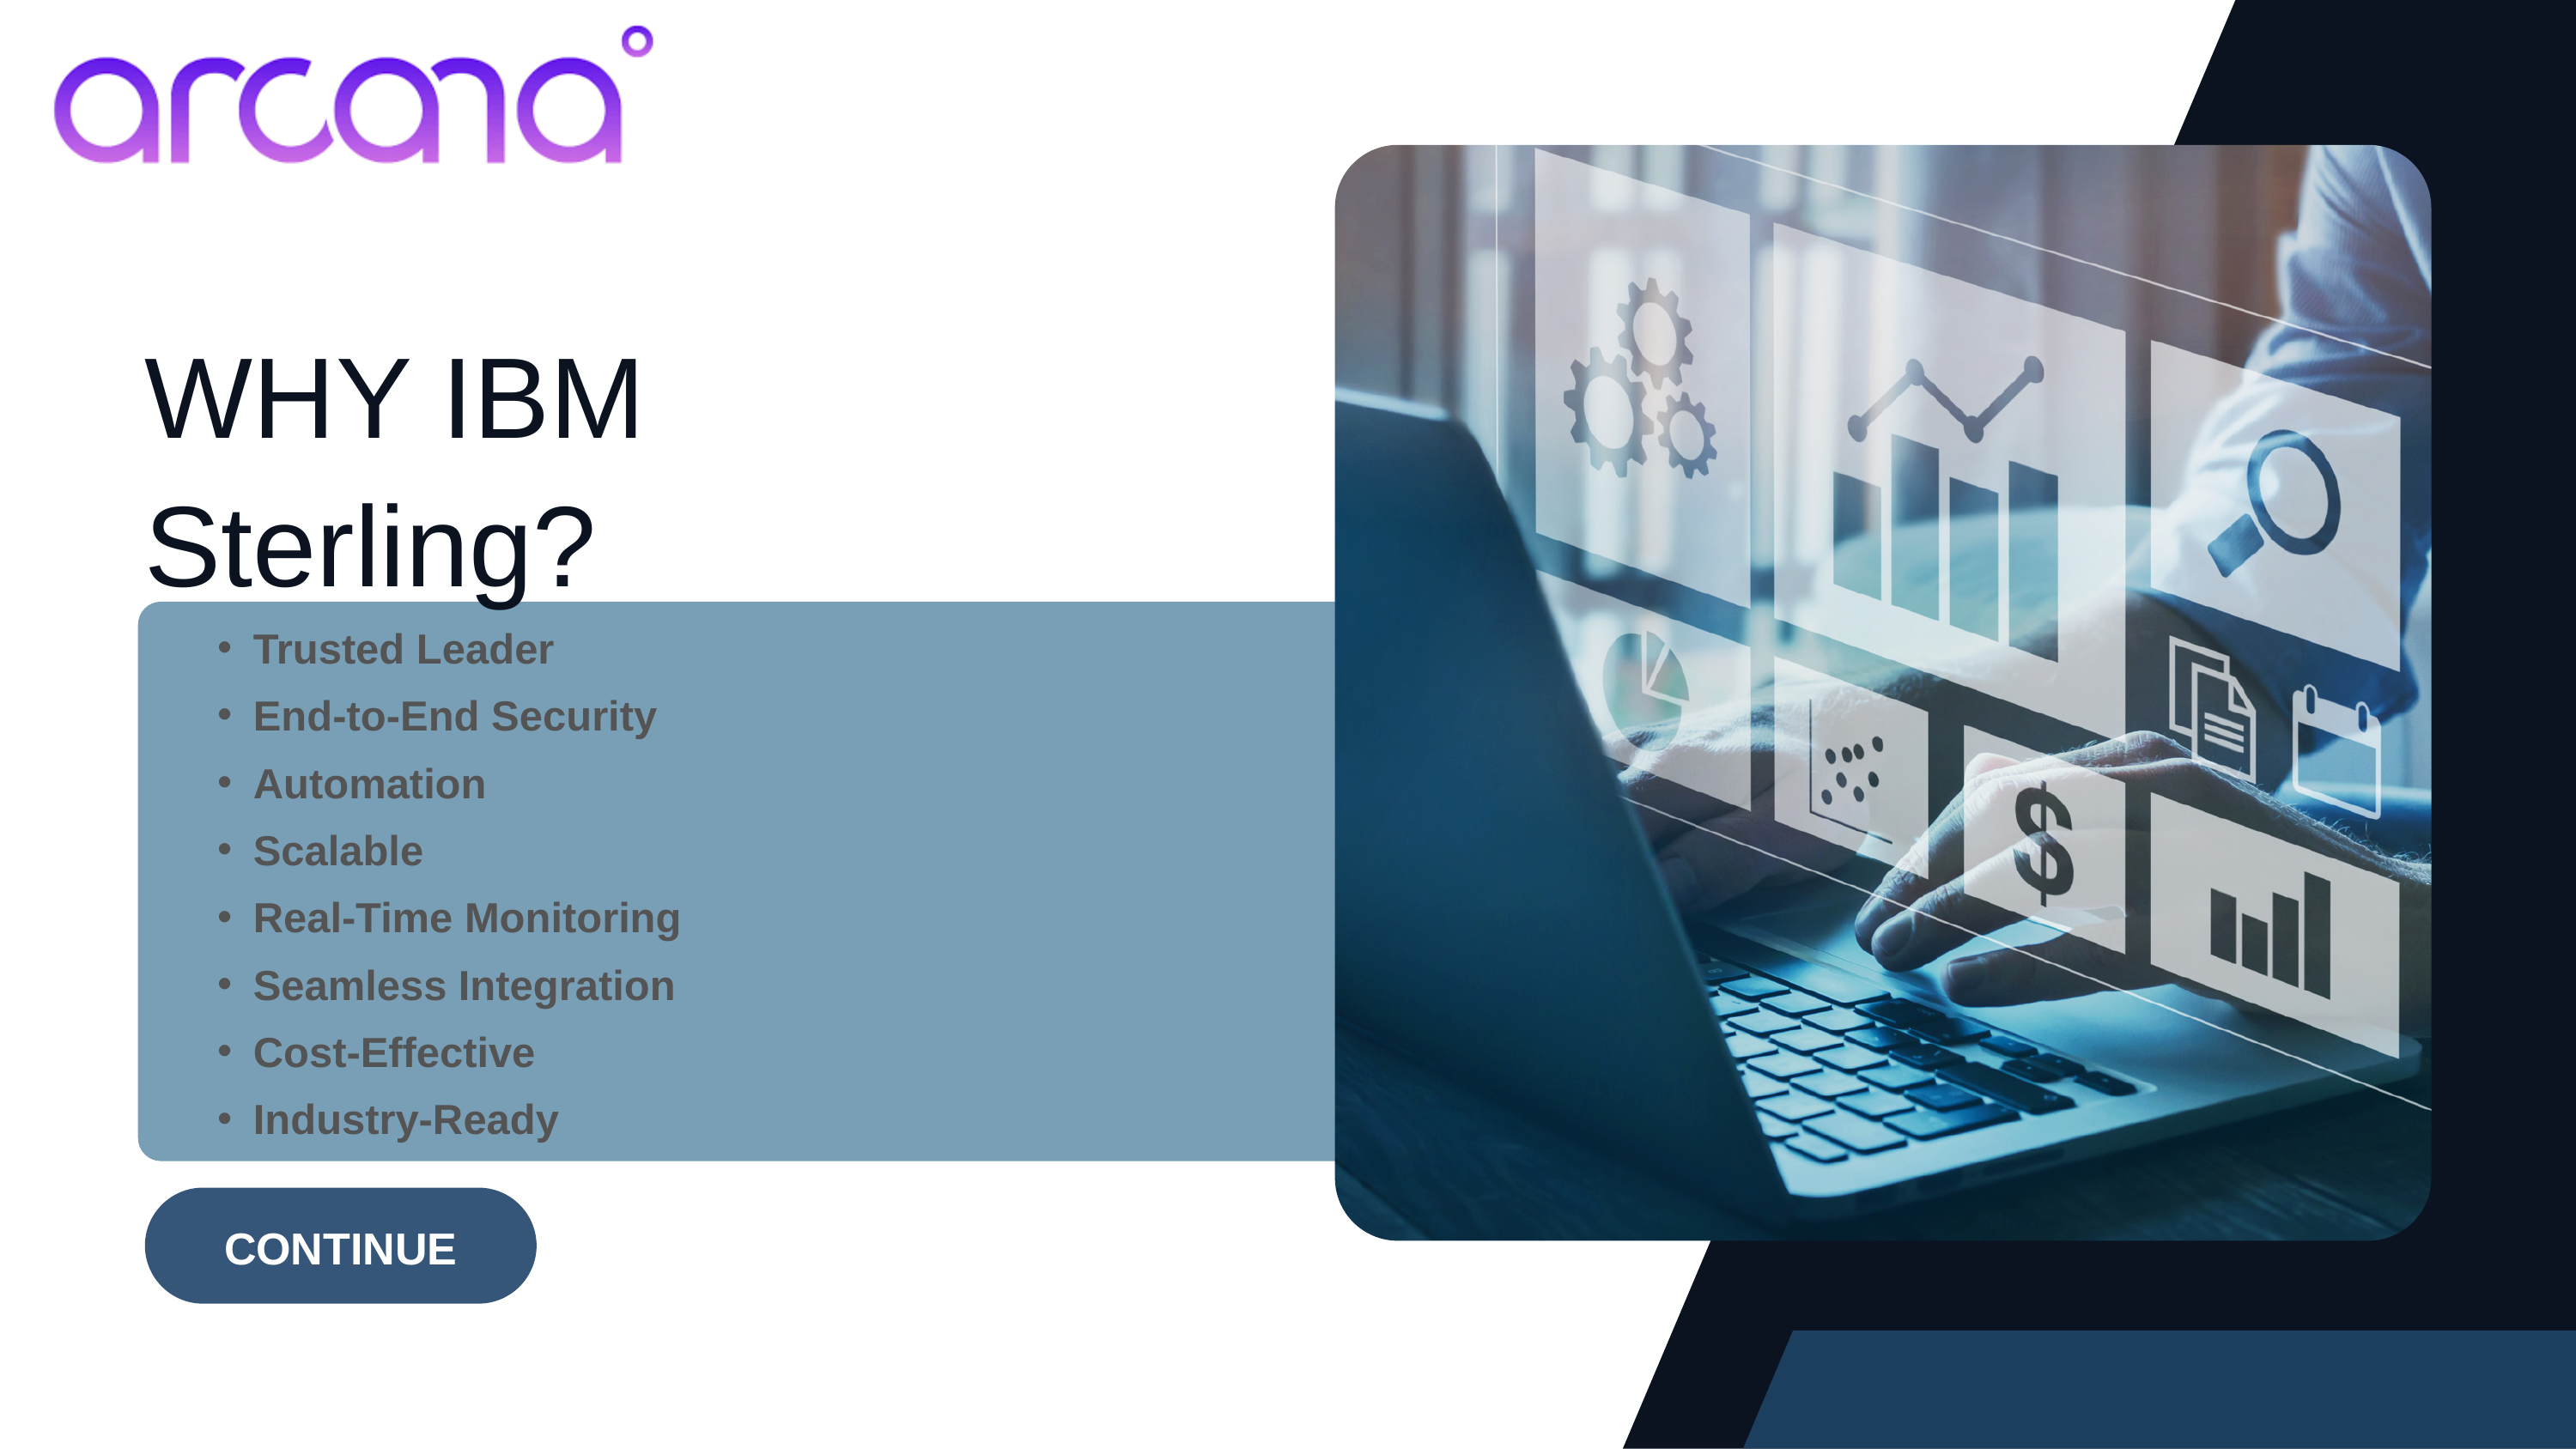

WHY IBM Sterling?

Trusted Leader
End-to-End Security
Automation
Scalable
Real-Time Monitoring
Seamless Integration
Cost-Effective
Industry-Ready

CONTINUE